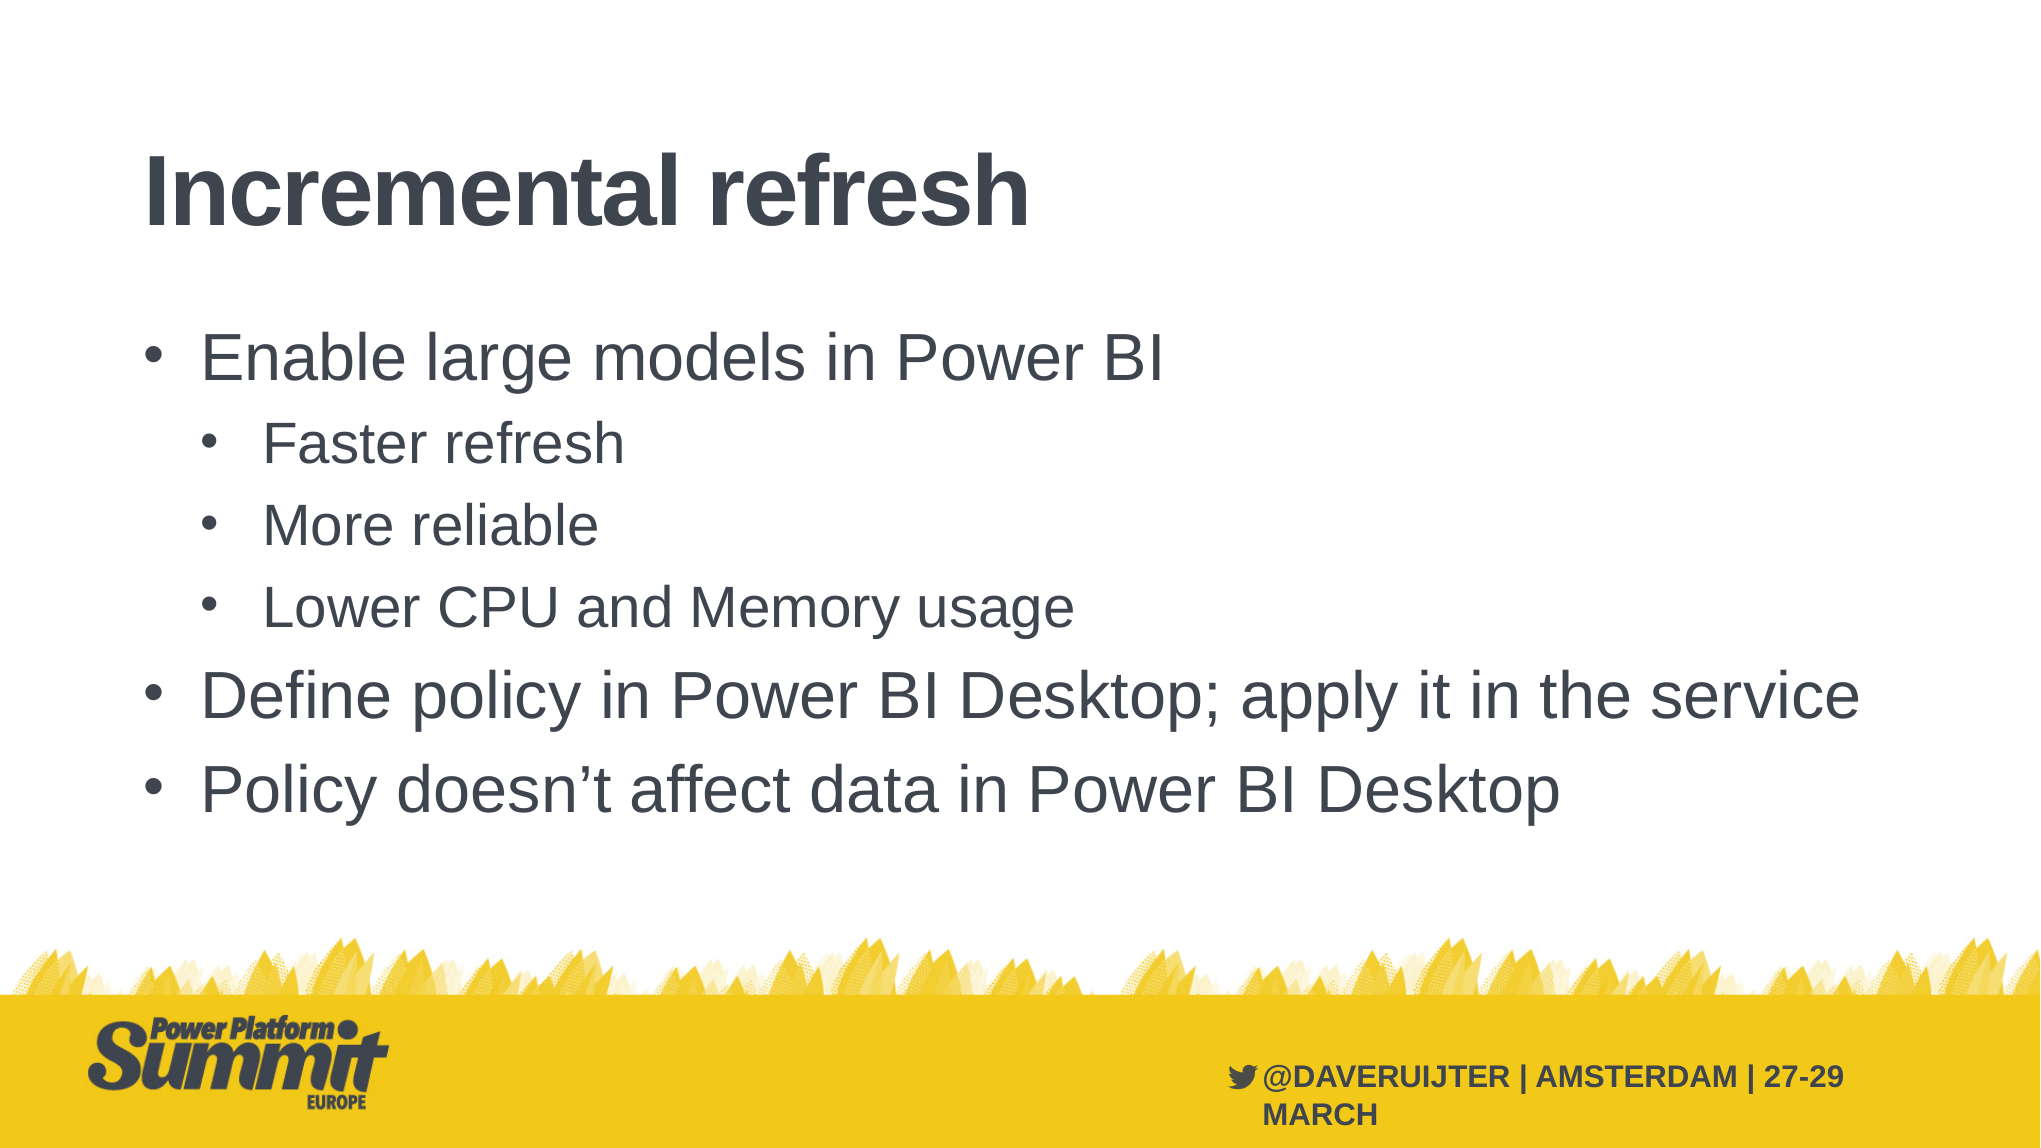

# Incremental refresh
Enable large models in Power BI
Faster refresh
More reliable
Lower CPU and Memory usage
Define policy in Power BI Desktop; apply it in the service
Policy doesn’t affect data in Power BI Desktop